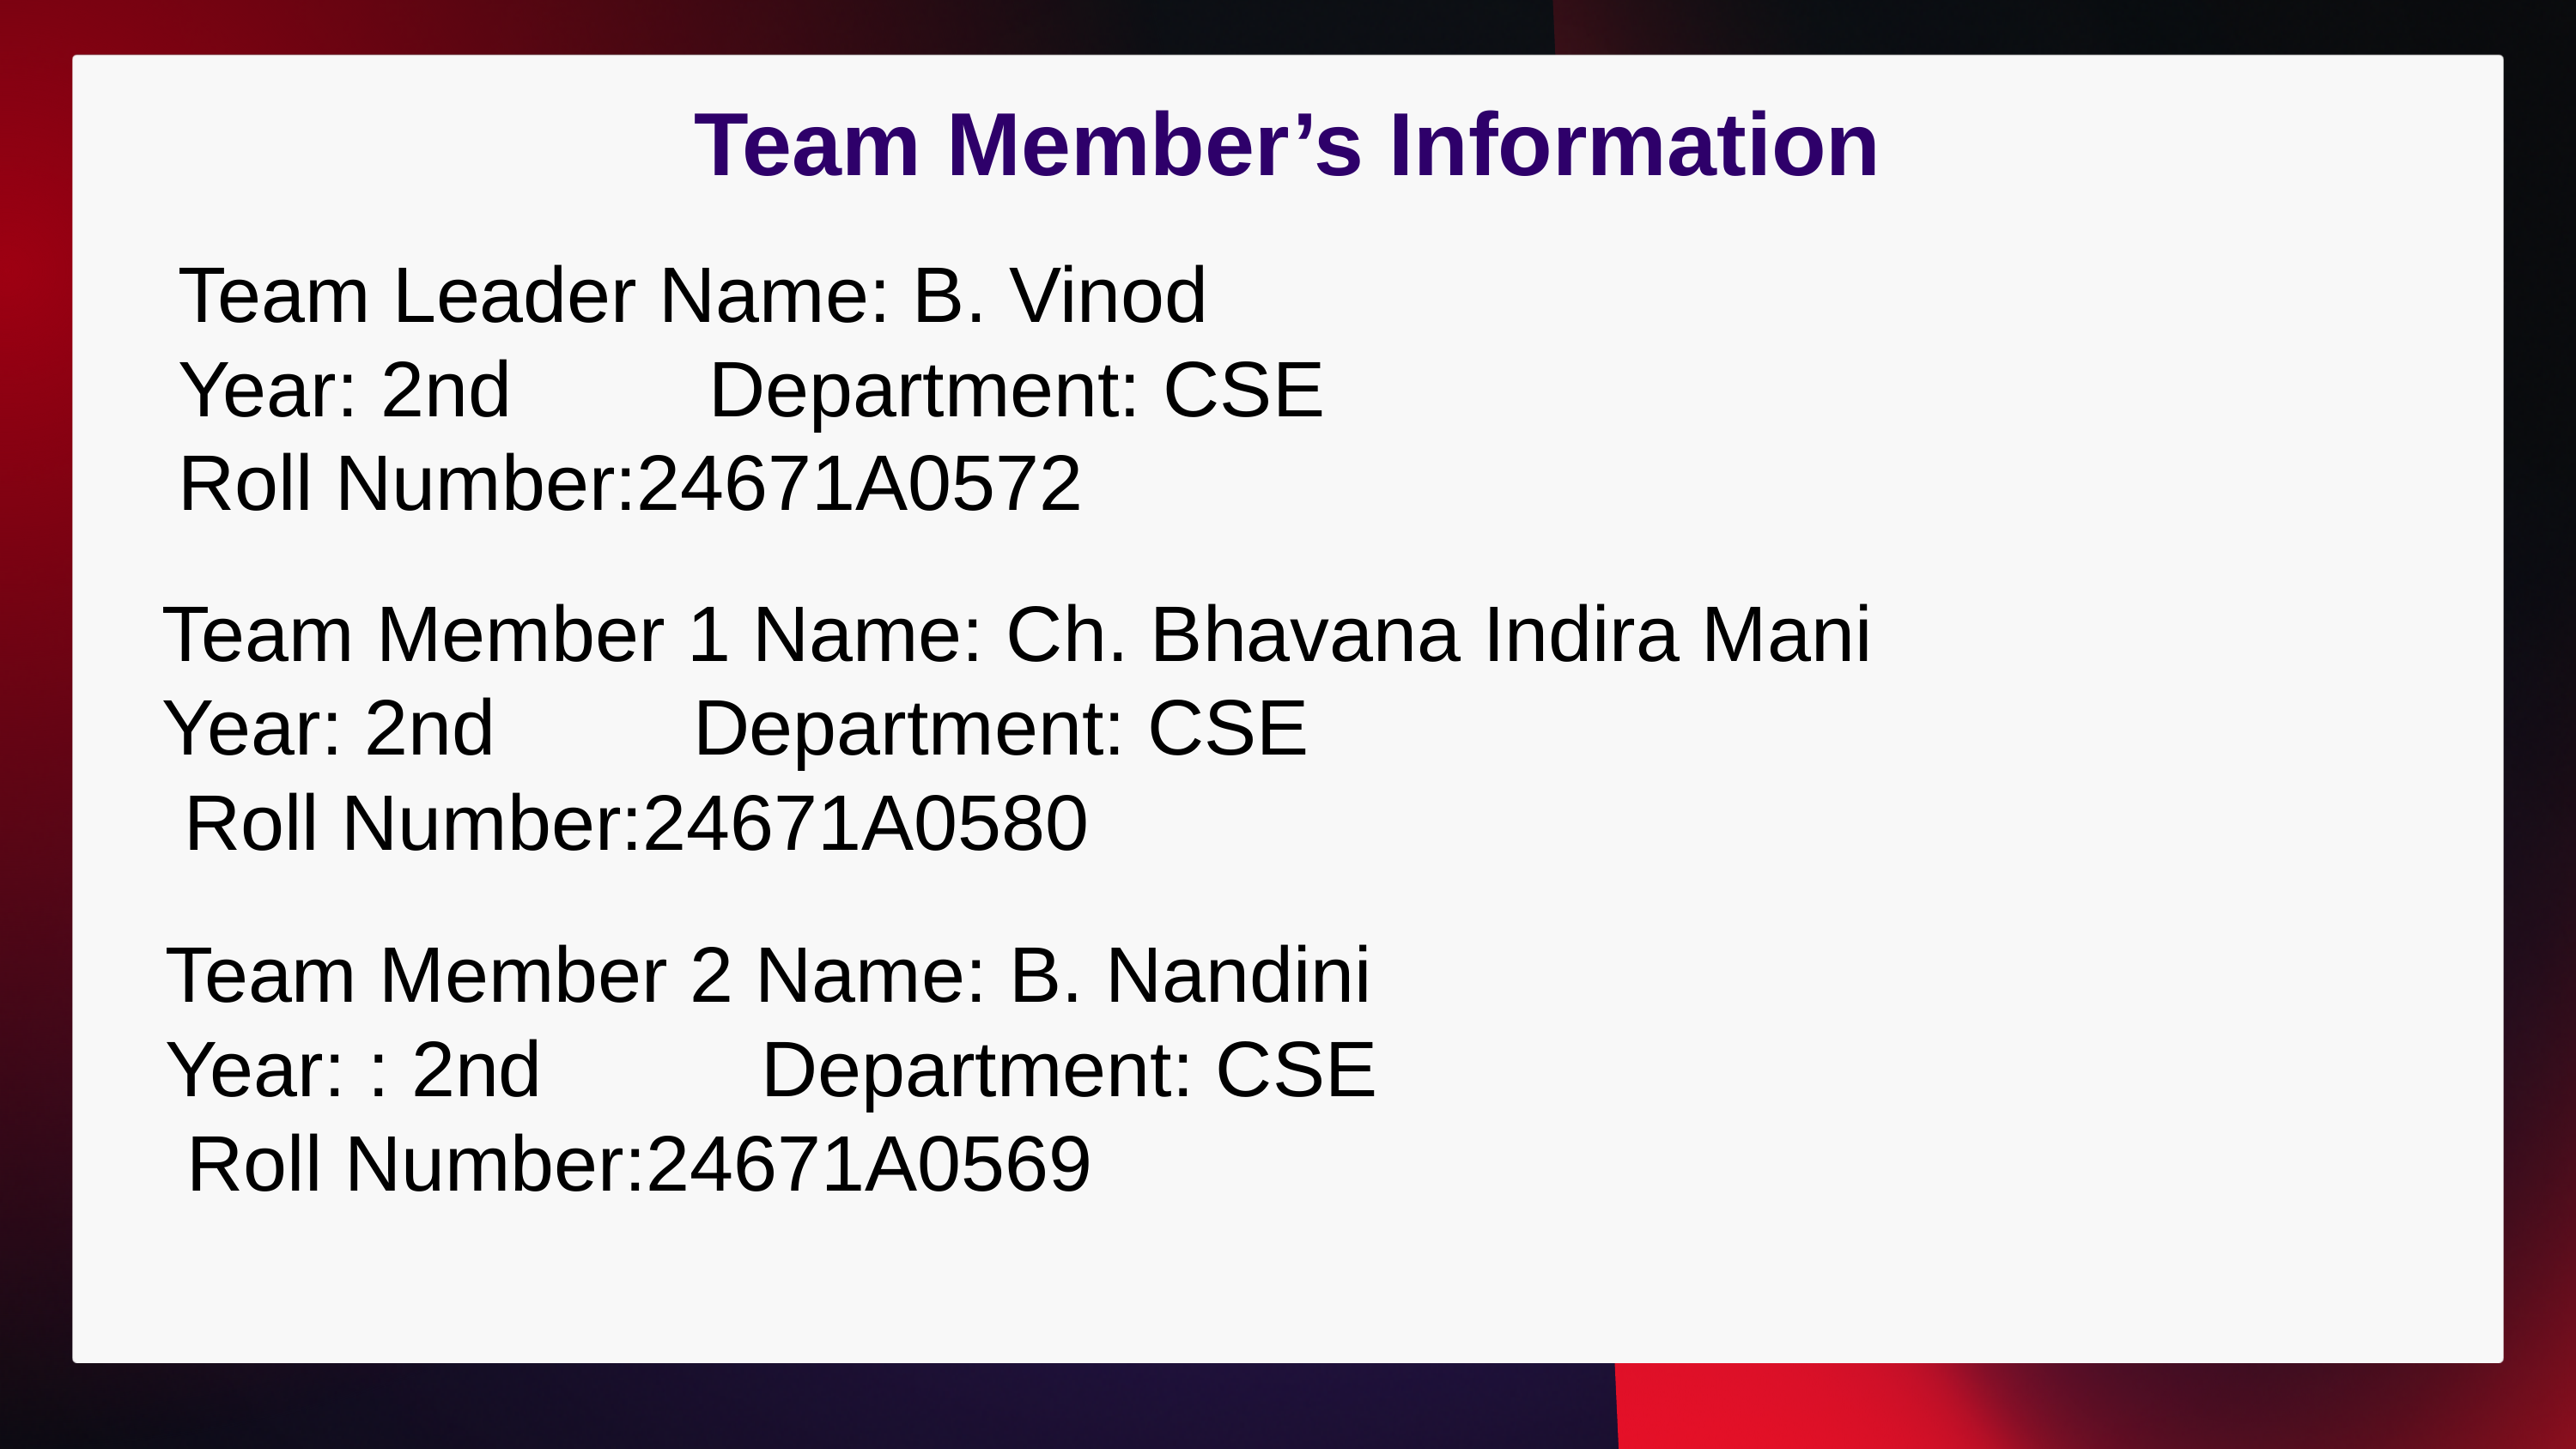

Team Member’s Information

Team Leader Name: B. Vinod
Year: 2nd         Department: CSE
Roll Number:24671A0572

Team Member 1 Name: Ch. Bhavana Indira Mani
Year: 2nd         Department: CSE
 Roll Number:24671A0580

Team Member 2 Name: B. Nandini
Year: : 2nd          Department: CSE
 Roll Number:24671A0569